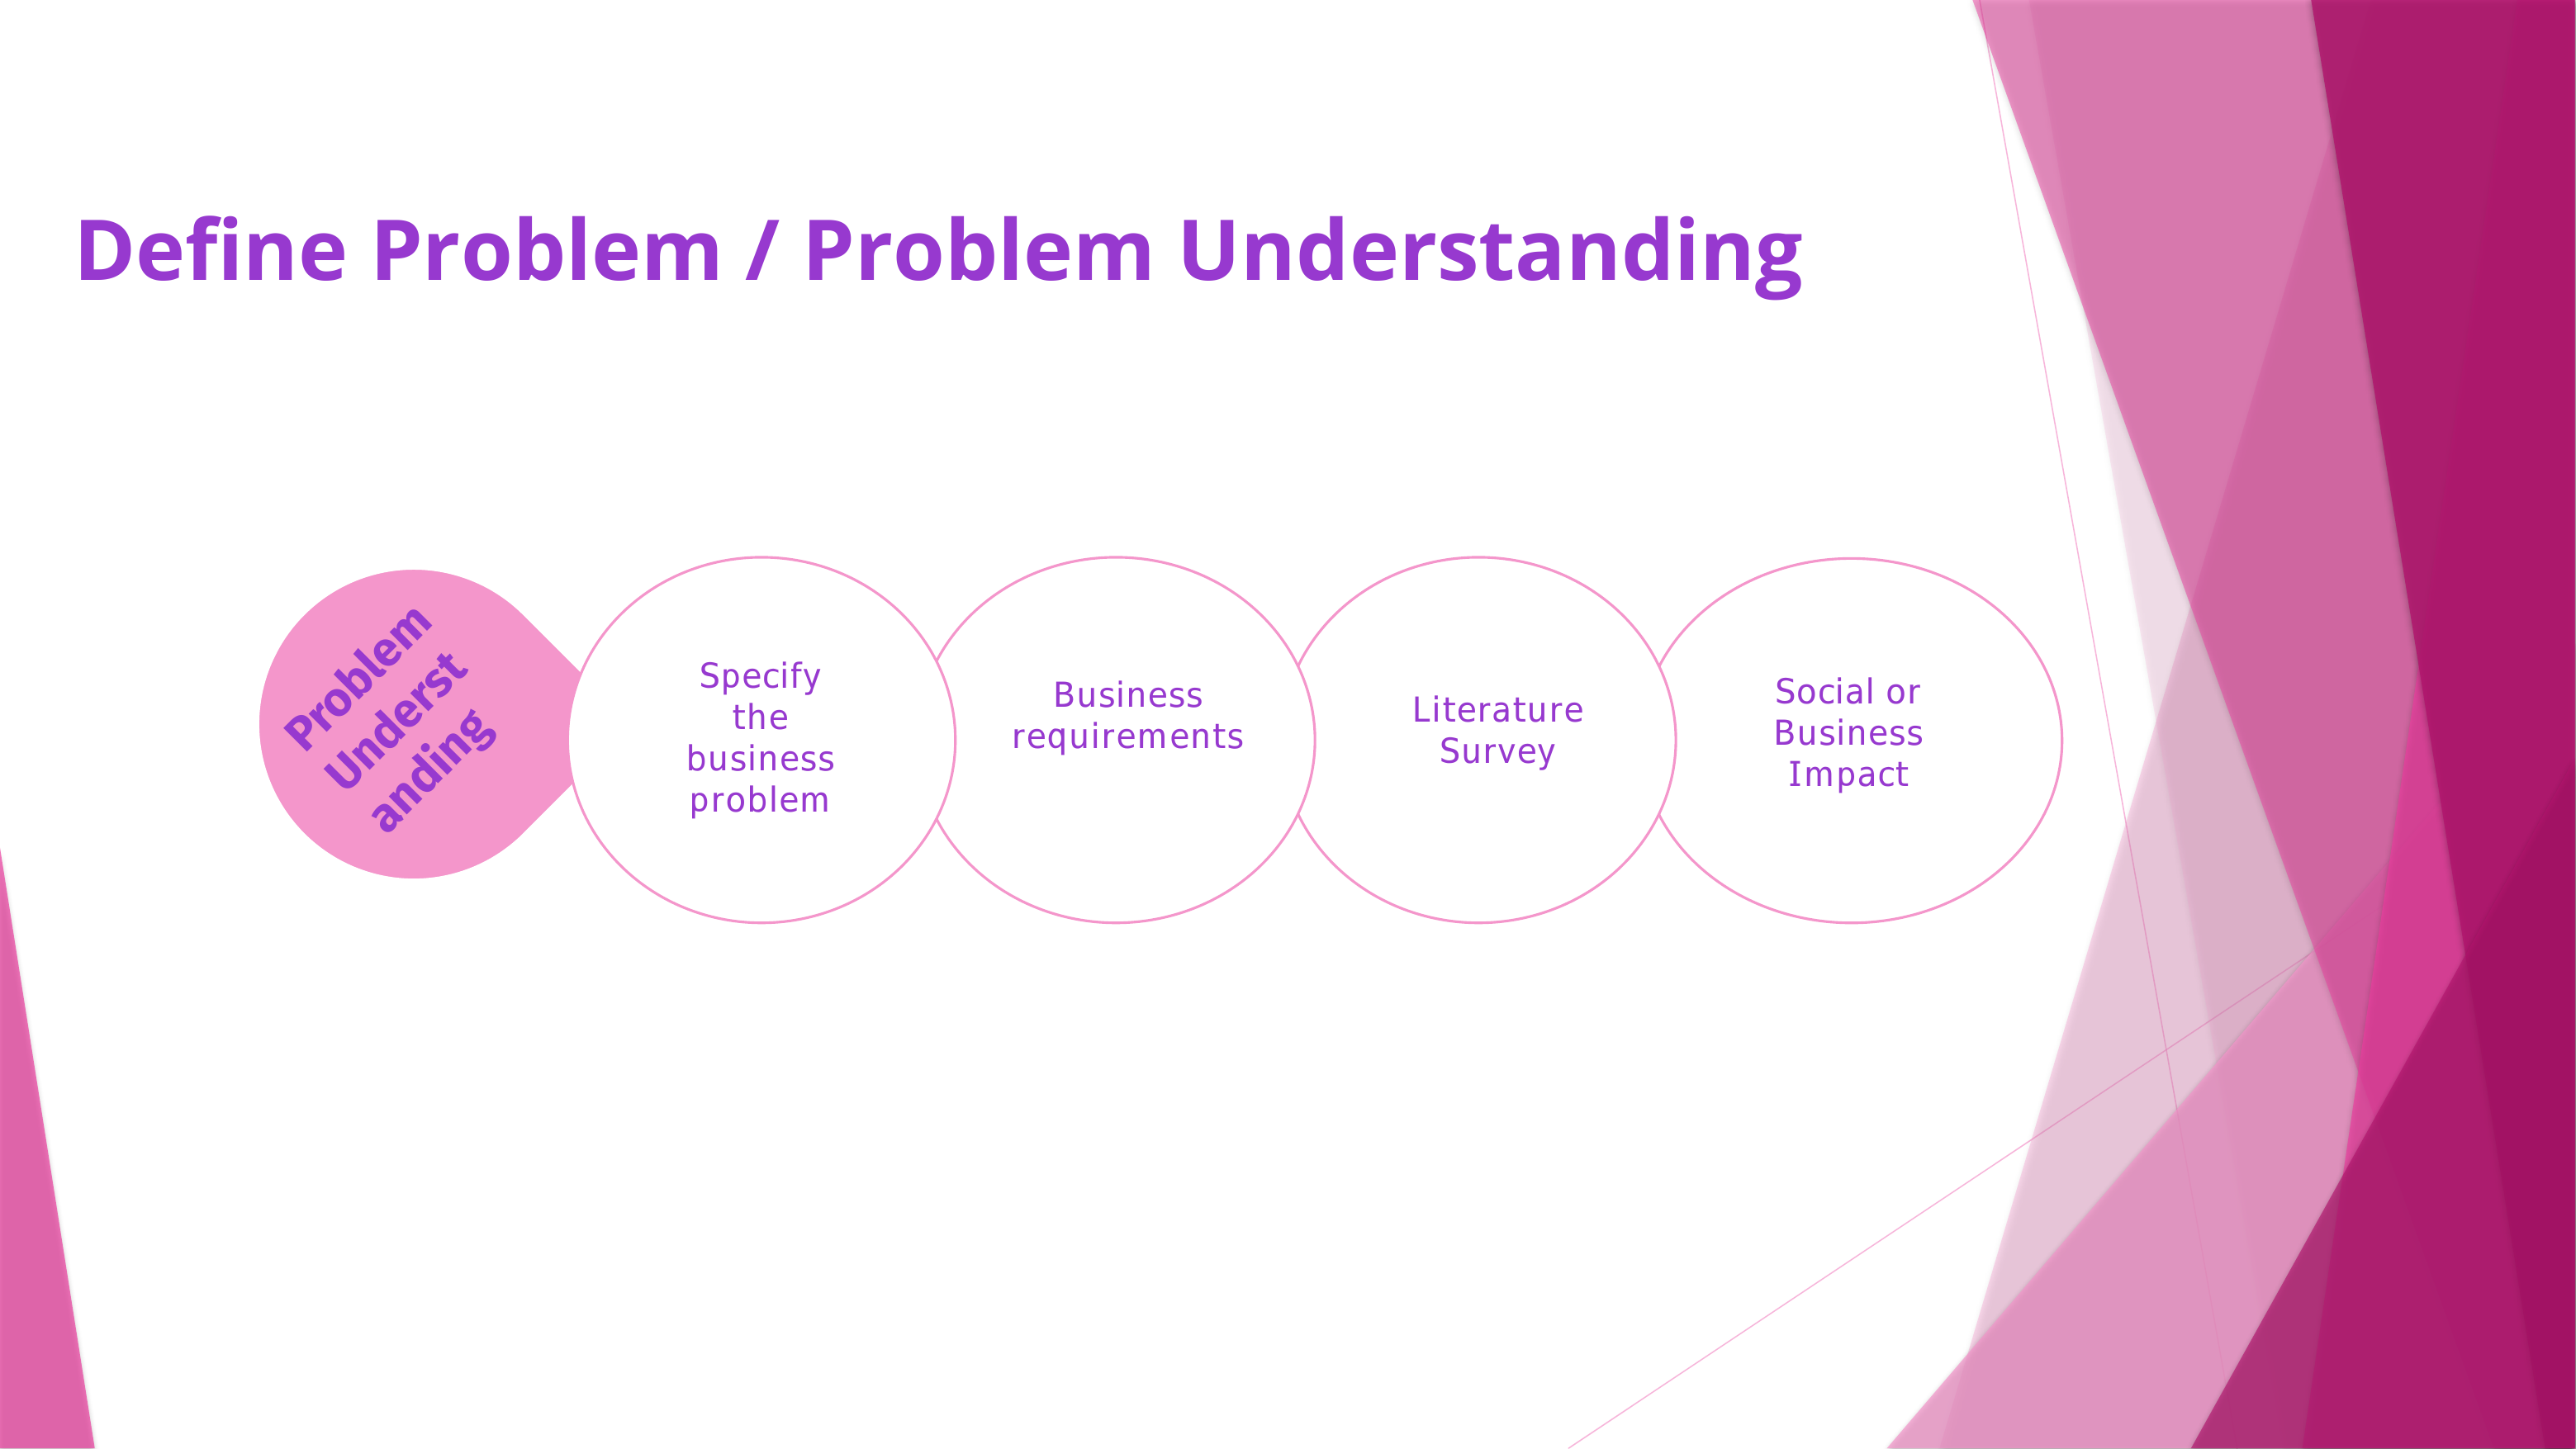

# Define Problem / Problem Understanding

Problem Understanding
Specify the business problem
Social or Business Impact
Business requirements
Literature Survey